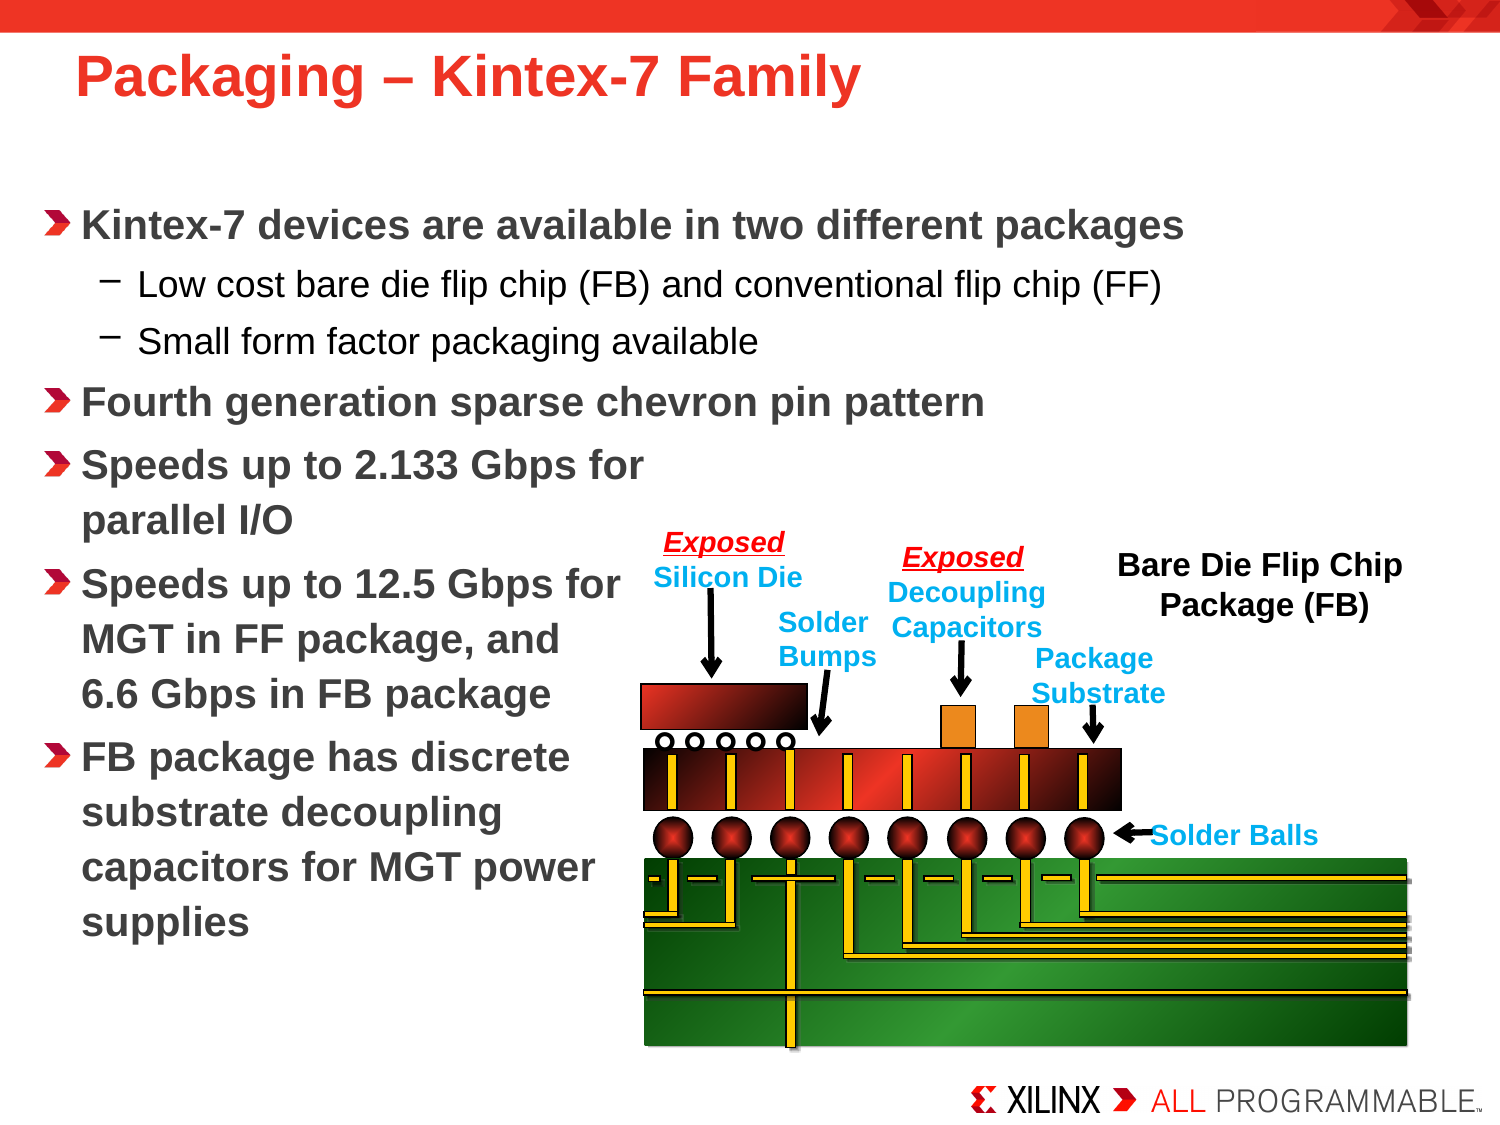

# Packaging – Kintex-7 Family
Kintex-7 devices are available in two different packages
Low cost bare die flip chip (FB) and conventional flip chip (FF)
Small form factor packaging available
Fourth generation sparse chevron pin pattern
Speeds up to 2.133 Gbps for
parallel I/O
Speeds up to 12.5 Gbps for
MGT in FF package, and
6.6 Gbps in FB package
FB package has discrete
substrate decoupling
capacitors for MGT power
supplies
Exposed
Silicon Die
Exposed
Decoupling
Capacitors
Solder
Bumps
Package
Substrate

o o o o o

Solder Balls

Bare Die Flip Chip
Package (FB)